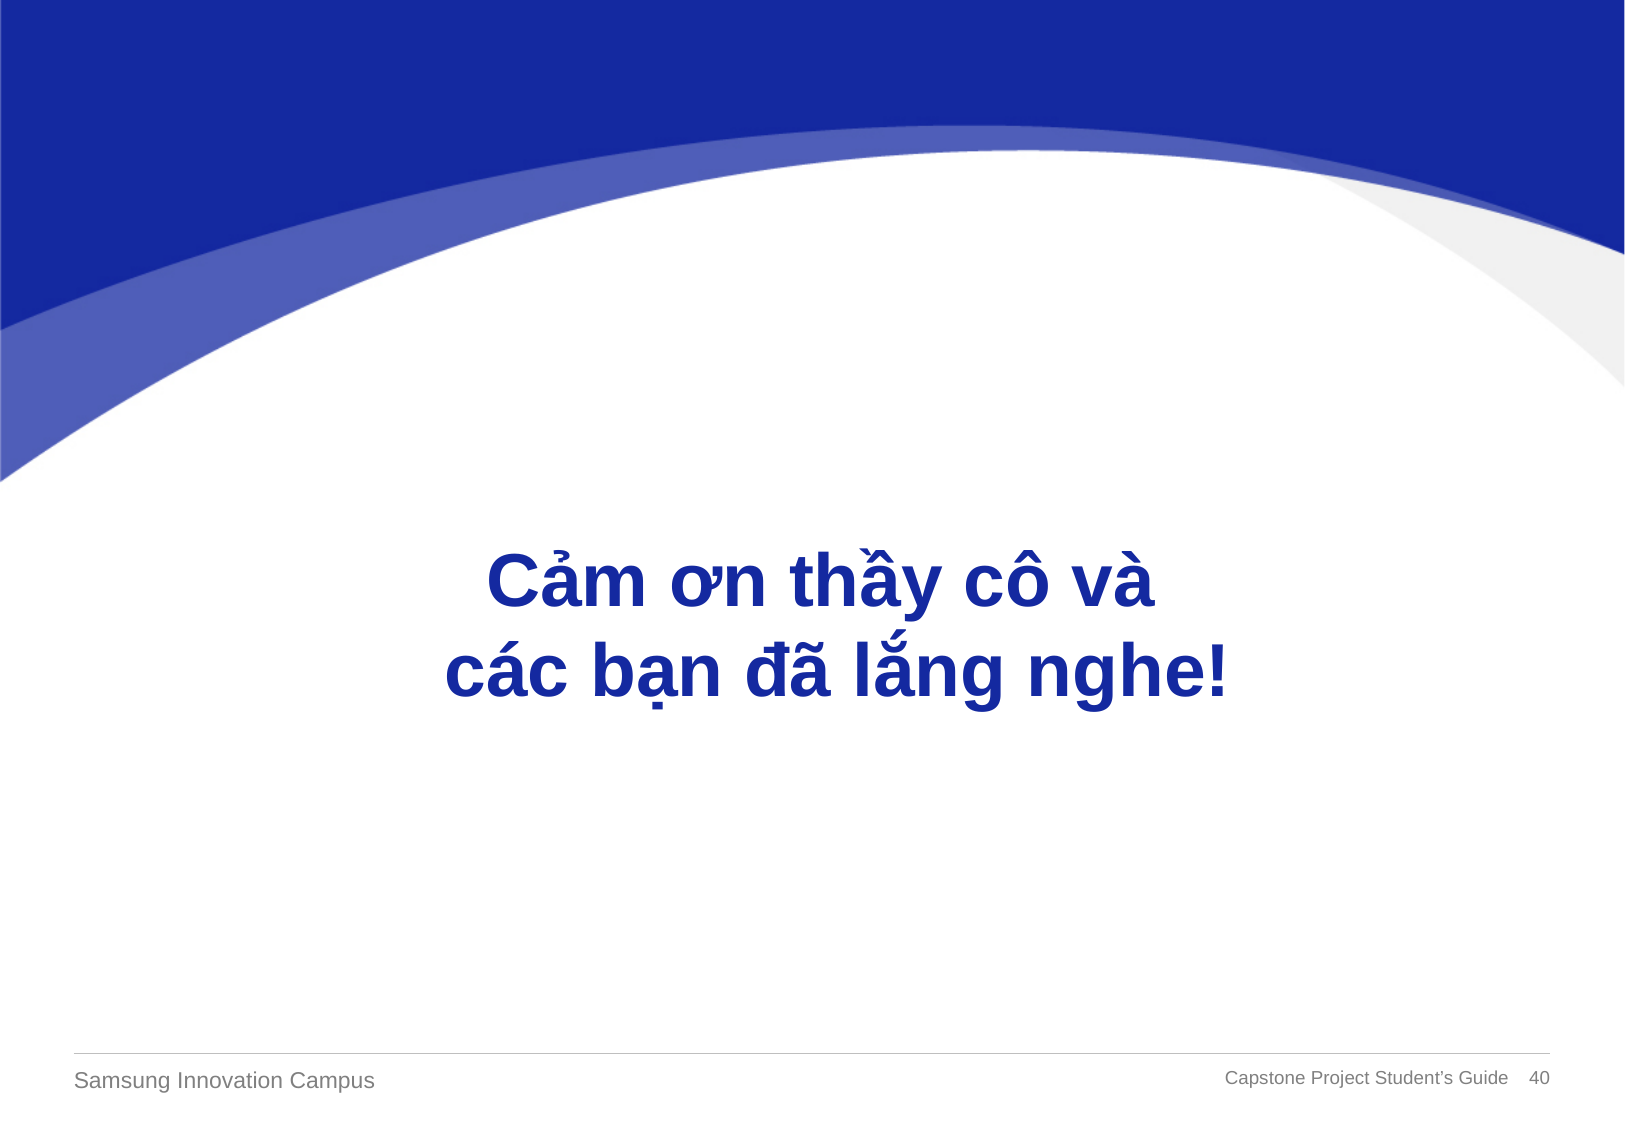

Cảm ơn thầy cô và
các bạn đã lắng nghe!